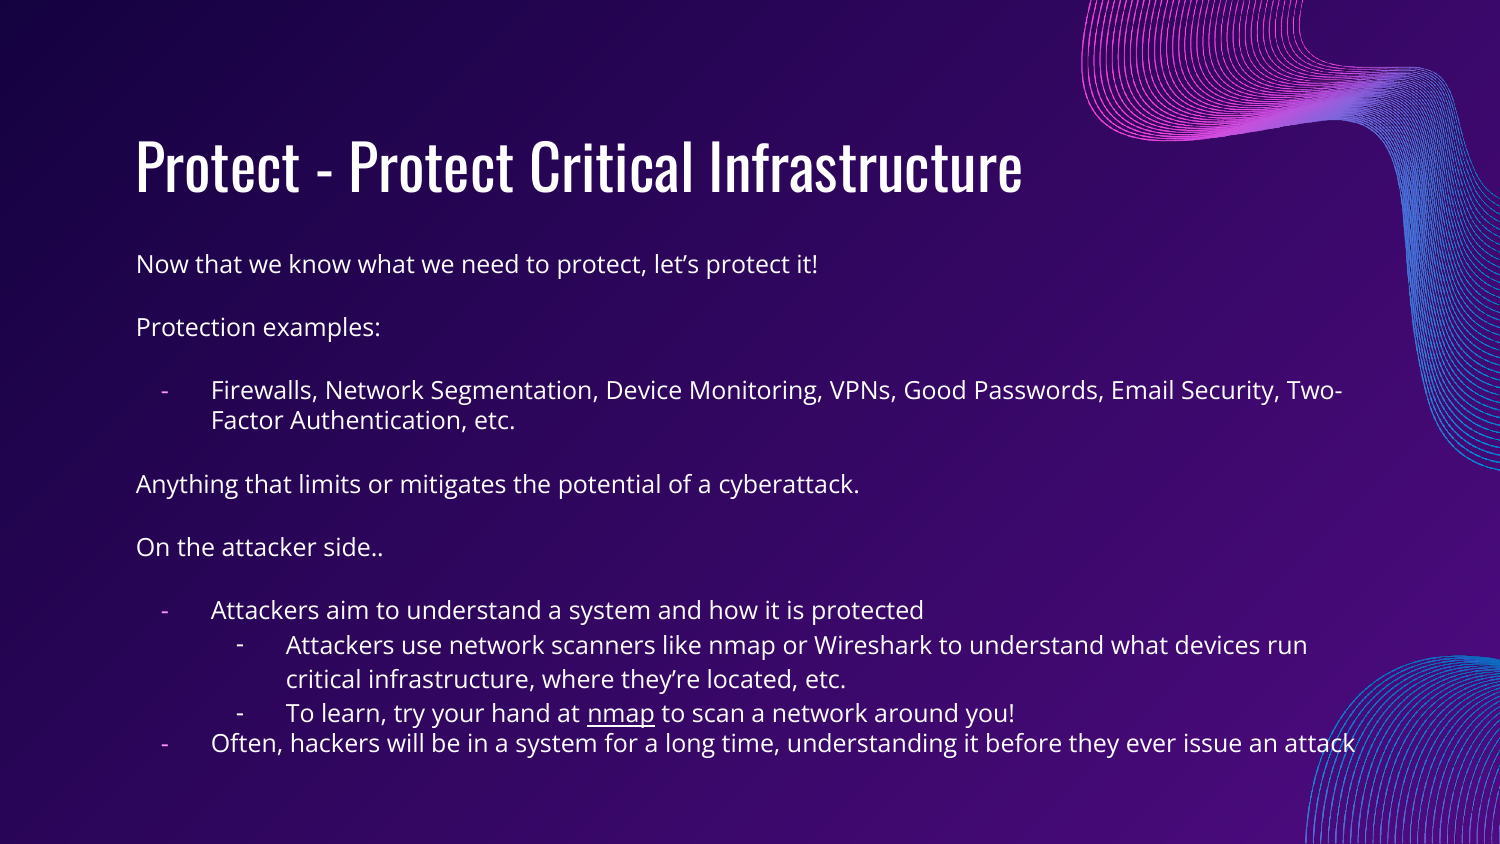

# Protect - Protect Critical Infrastructure
Now that we know what we need to protect, let’s protect it!
Protection examples:
Firewalls, Network Segmentation, Device Monitoring, VPNs, Good Passwords, Email Security, Two-Factor Authentication, etc.
Anything that limits or mitigates the potential of a cyberattack.
On the attacker side..
Attackers aim to understand a system and how it is protected
Attackers use network scanners like nmap or Wireshark to understand what devices run critical infrastructure, where they’re located, etc.
To learn, try your hand at nmap to scan a network around you!
Often, hackers will be in a system for a long time, understanding it before they ever issue an attack